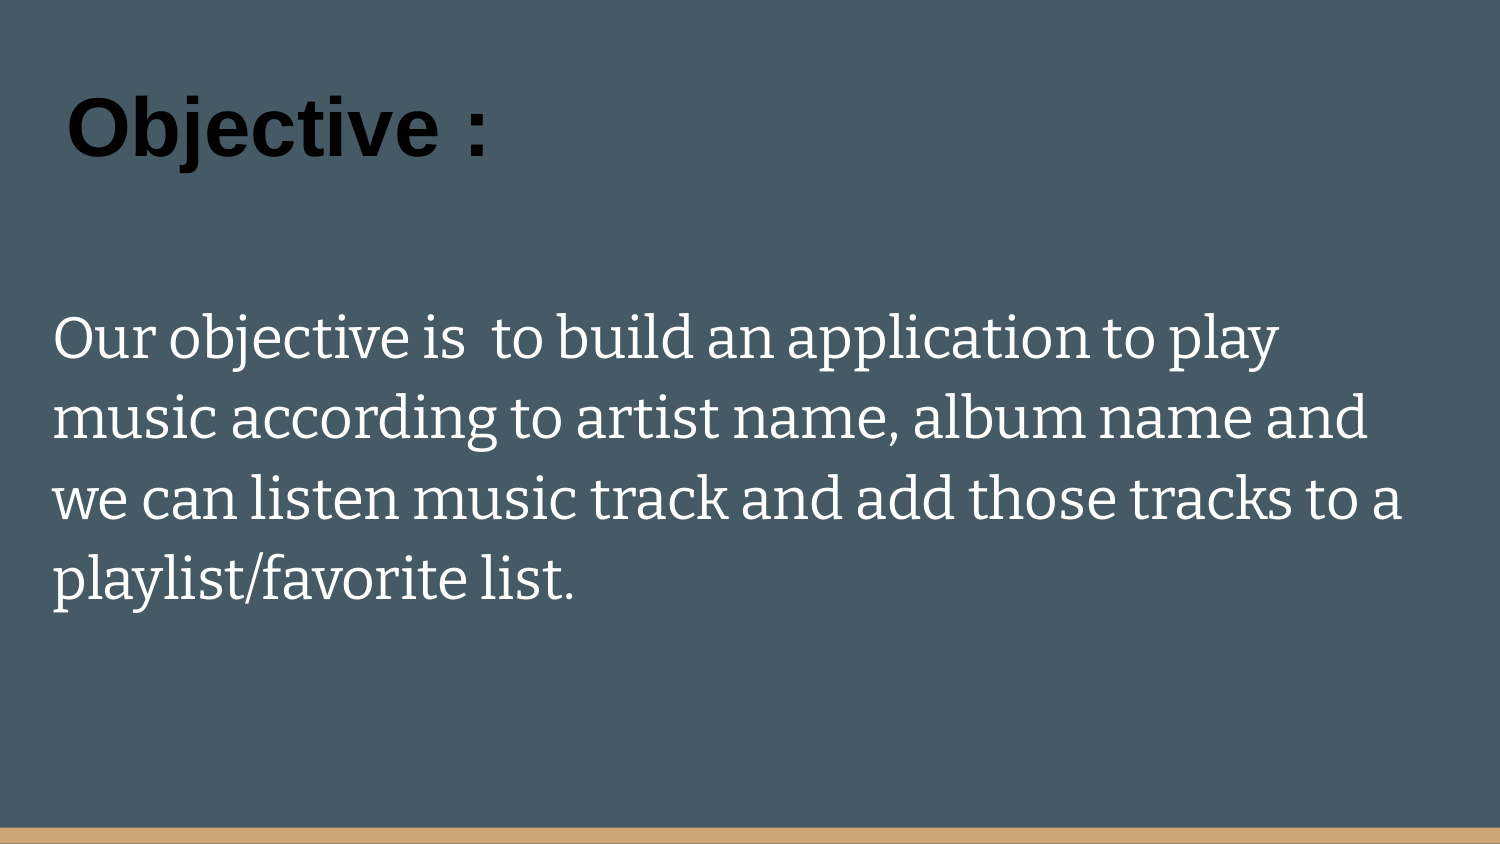

# Objective :
Our objective is  to build an application to play music according to artist name, album name and we can listen music track and add those tracks to a playlist/favorite list.